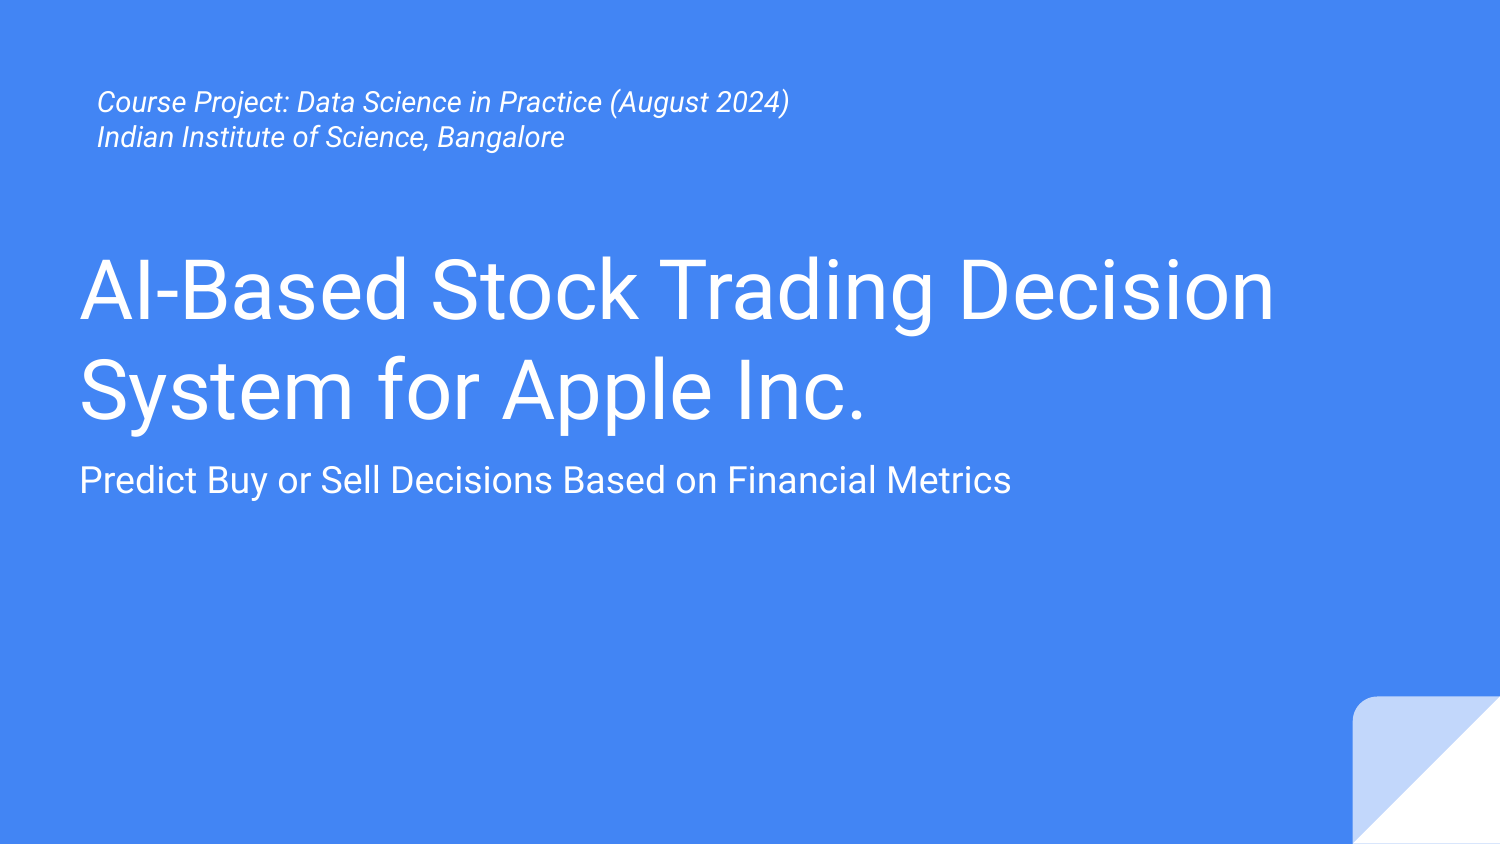

Course Project: Data Science in Practice (August 2024)
Indian Institute of Science, Bangalore
# AI-Based Stock Trading Decision System for Apple Inc.
Predict Buy or Sell Decisions Based on Financial Metrics